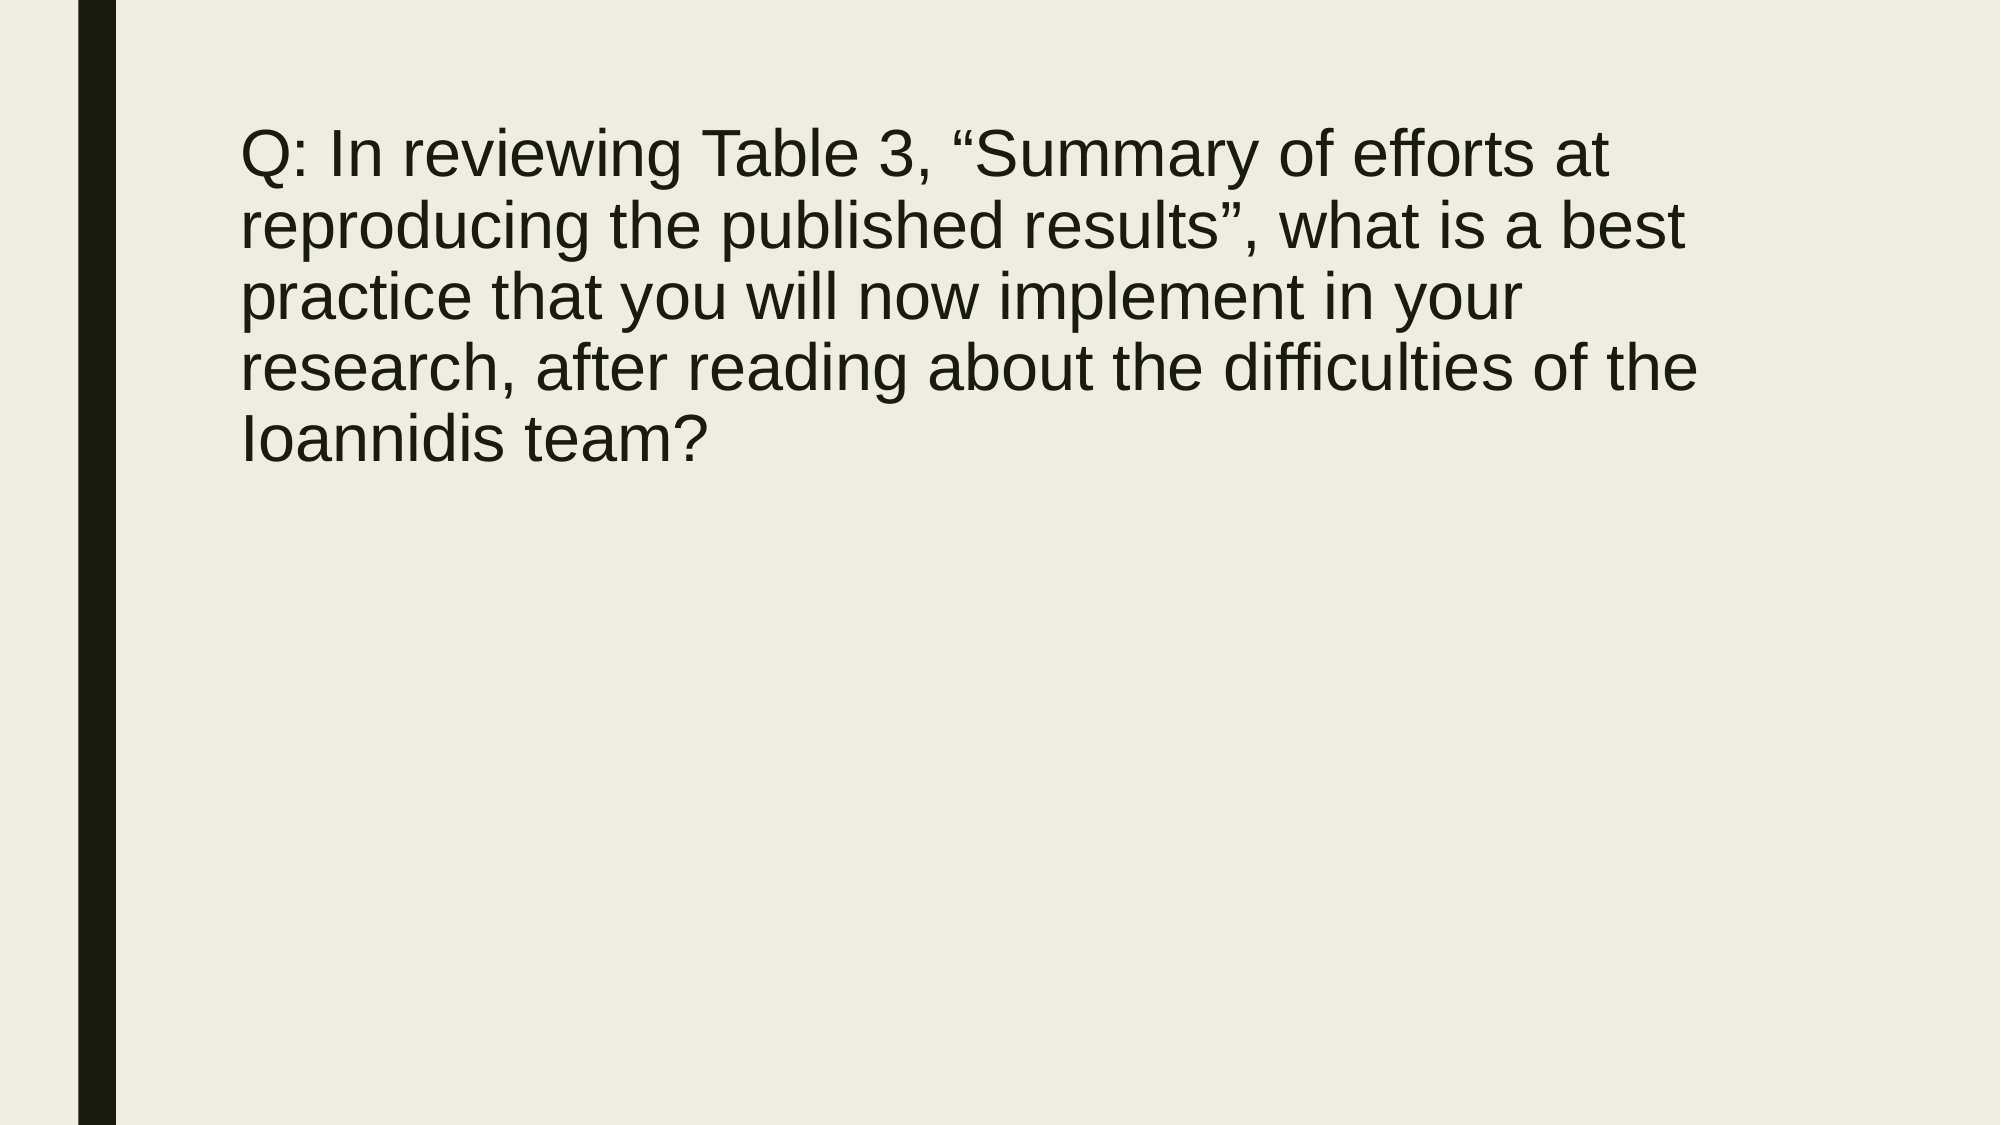

# Q: In reviewing Table 3, “Summary of efforts at reproducing the published results”, what is a best practice that you will now implement in your research, after reading about the difficulties of the Ioannidis team?